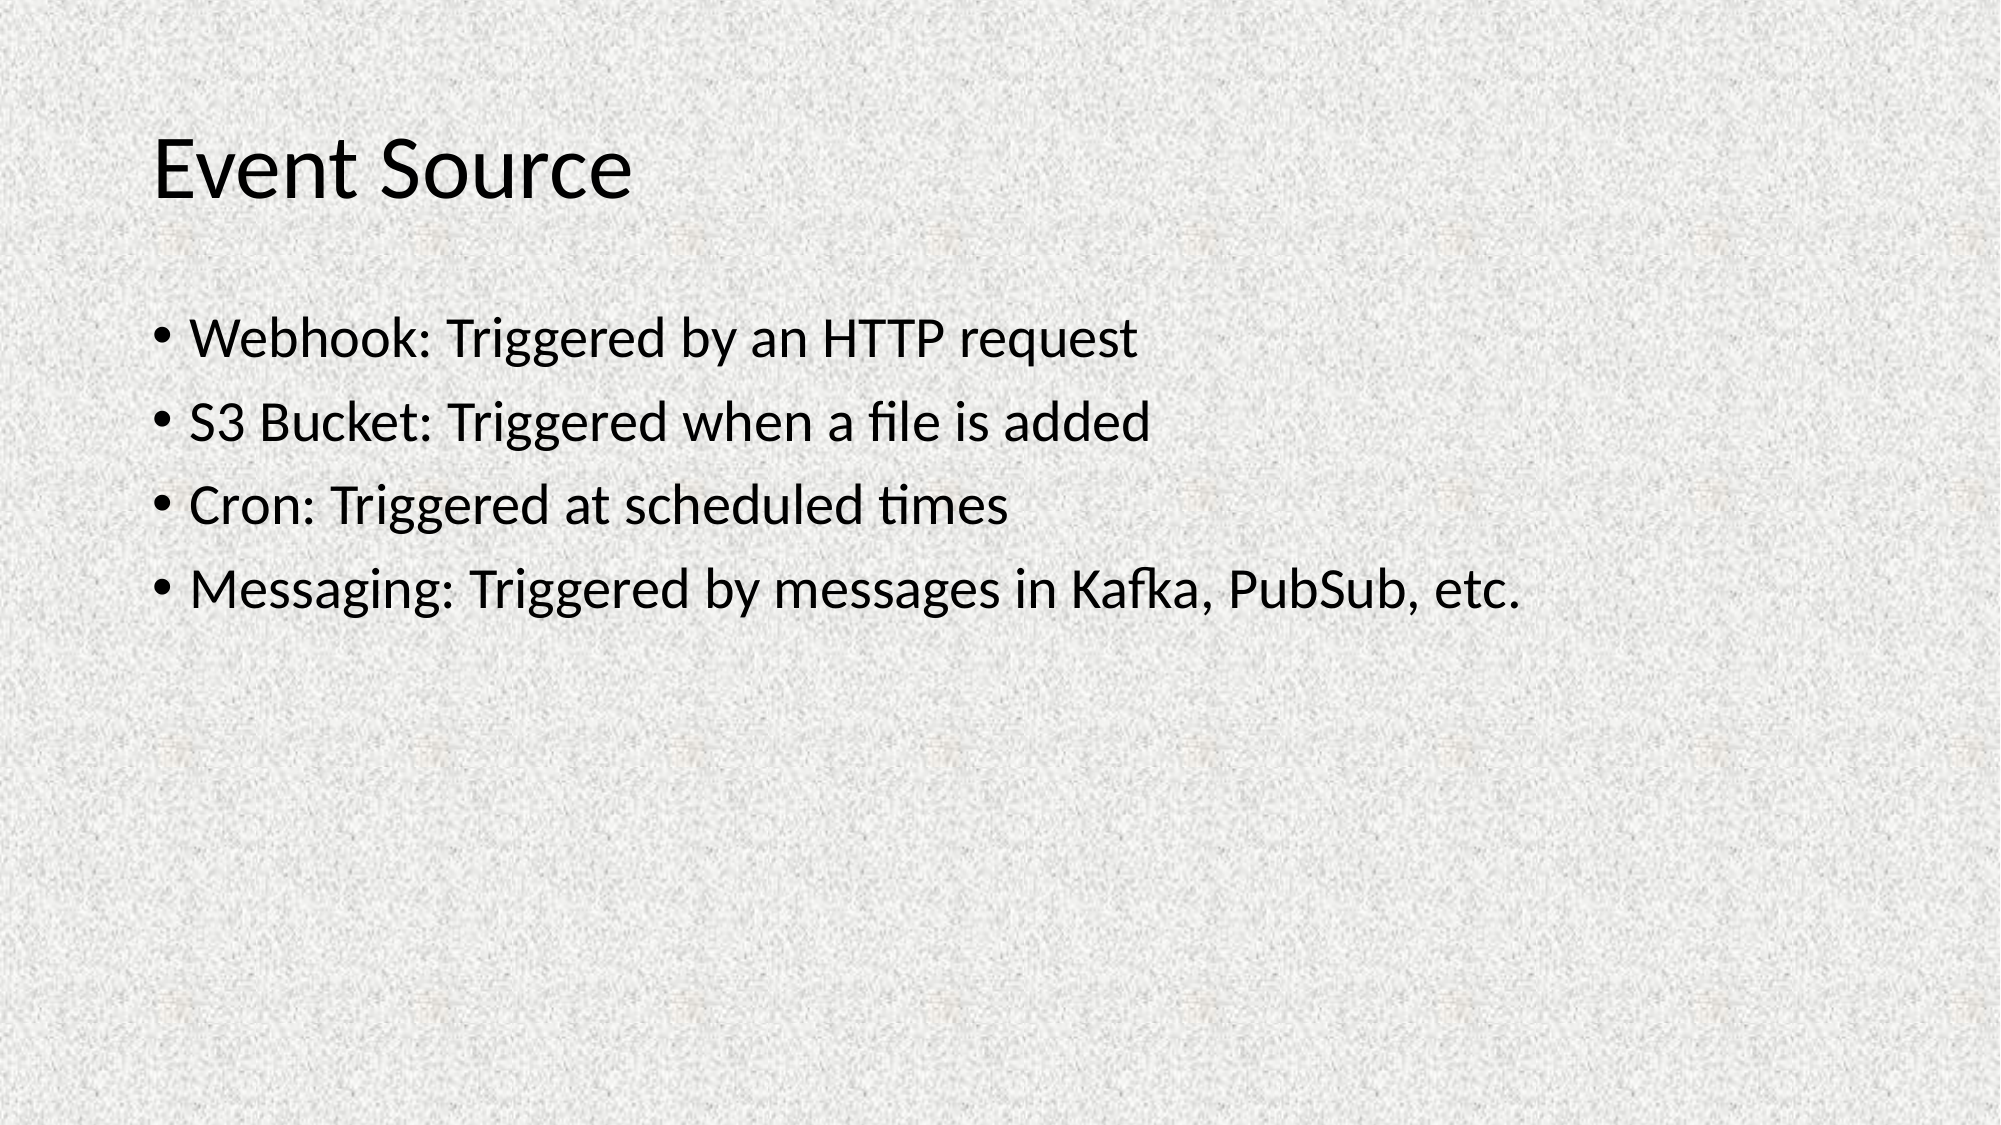

# Event Source
Webhook: Triggered by an HTTP request
S3 Bucket: Triggered when a file is added
Cron: Triggered at scheduled times
Messaging: Triggered by messages in Kafka, PubSub, etc.